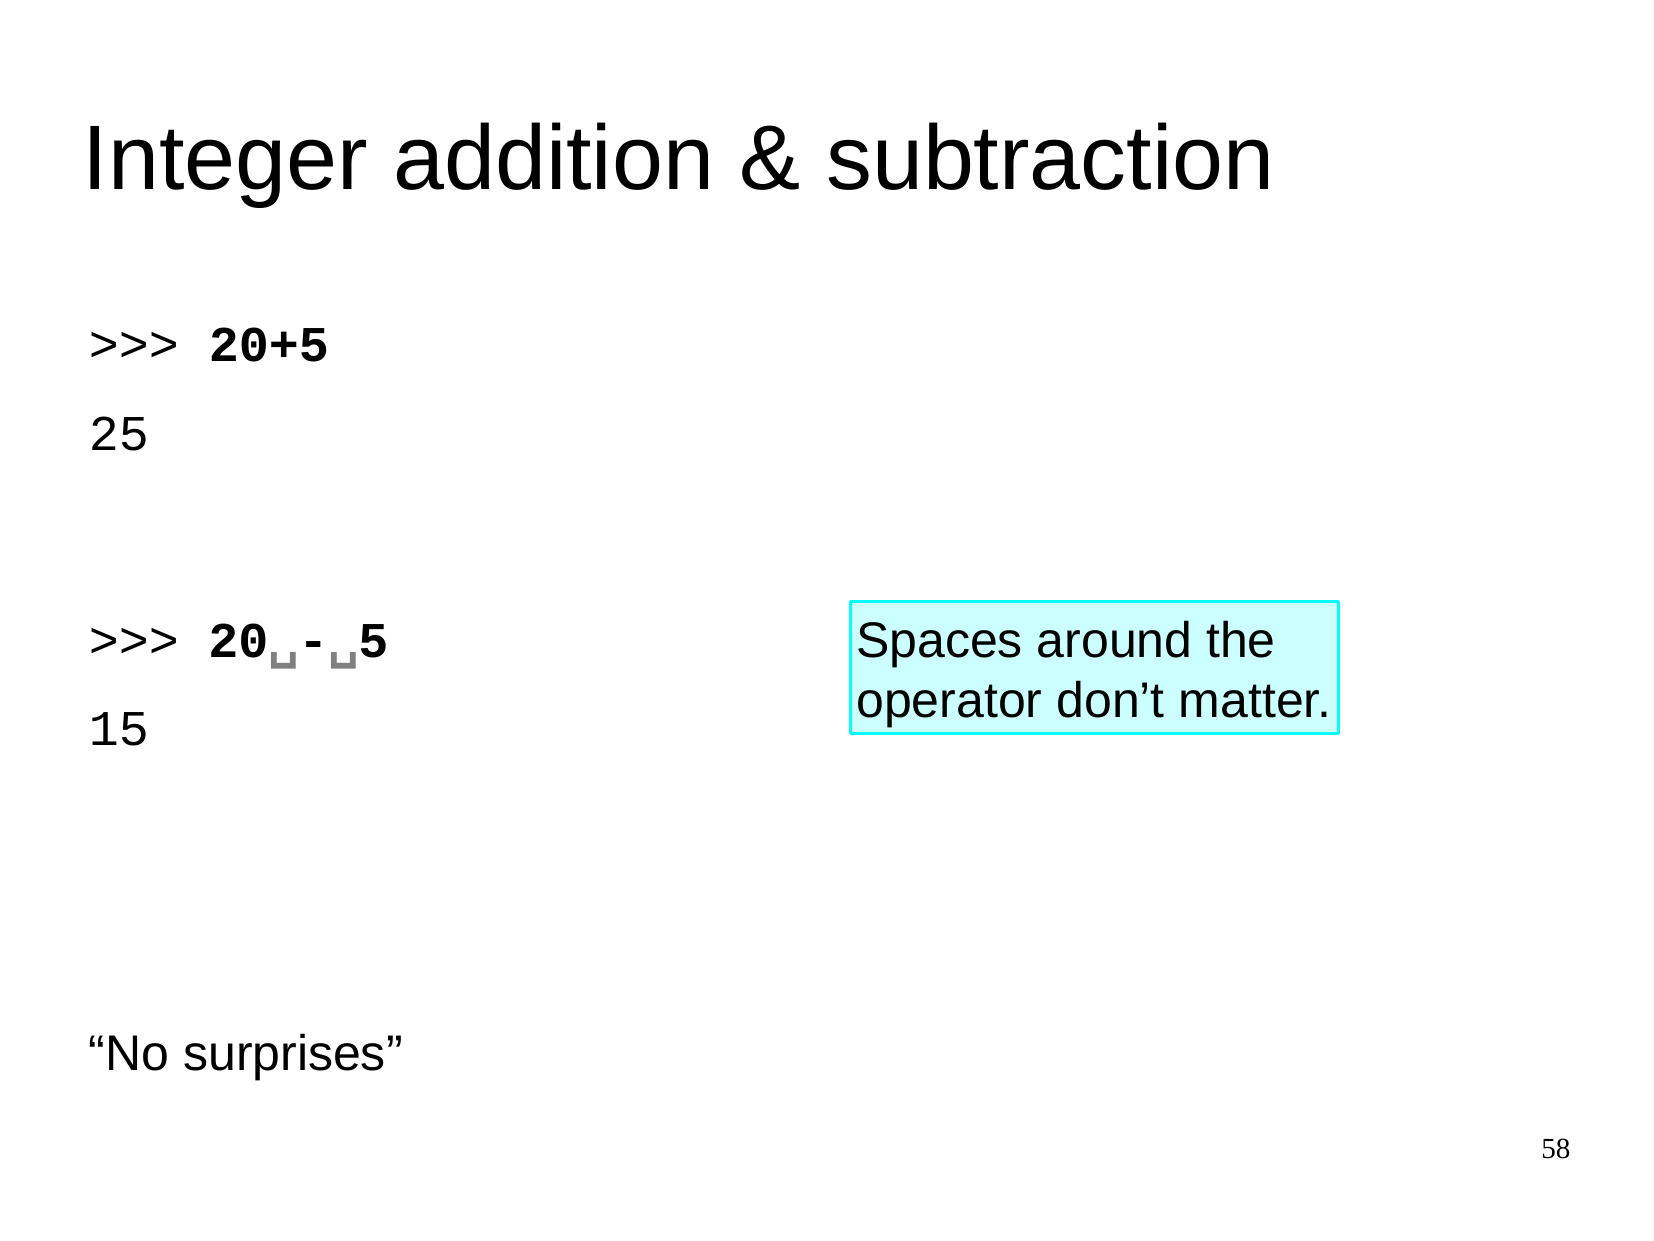

Integer addition & subtraction
>>>
20+5
25
>>>
20␣-␣5
Spaces around the
operator don’t matter.
15
“No surprises”
58